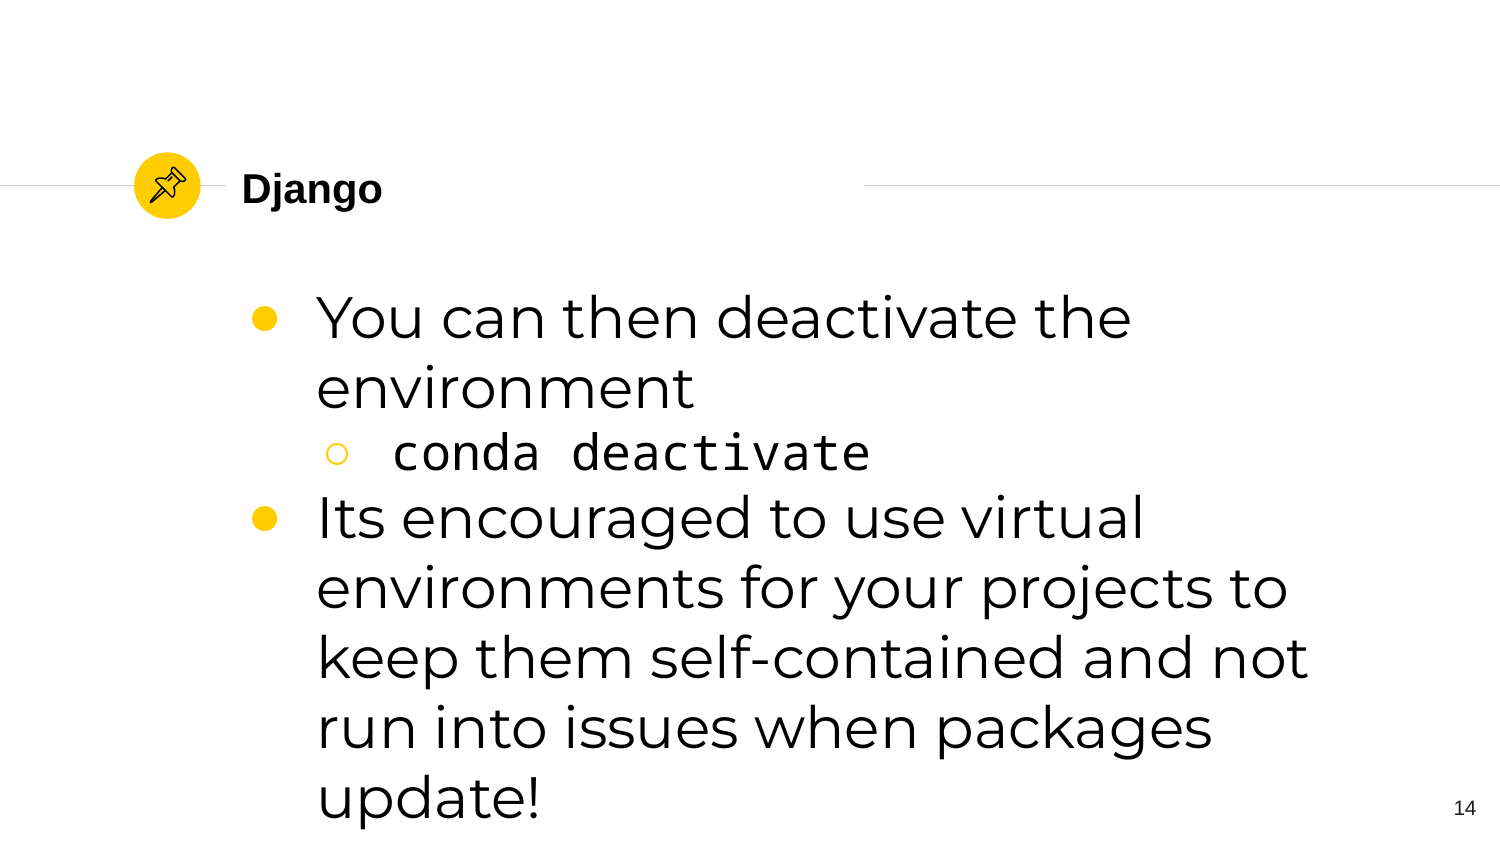

# Django

You can then deactivate the environment
conda deactivate
Its encouraged to use virtual environments for your projects to keep them self-contained and not run into issues when packages update!
14